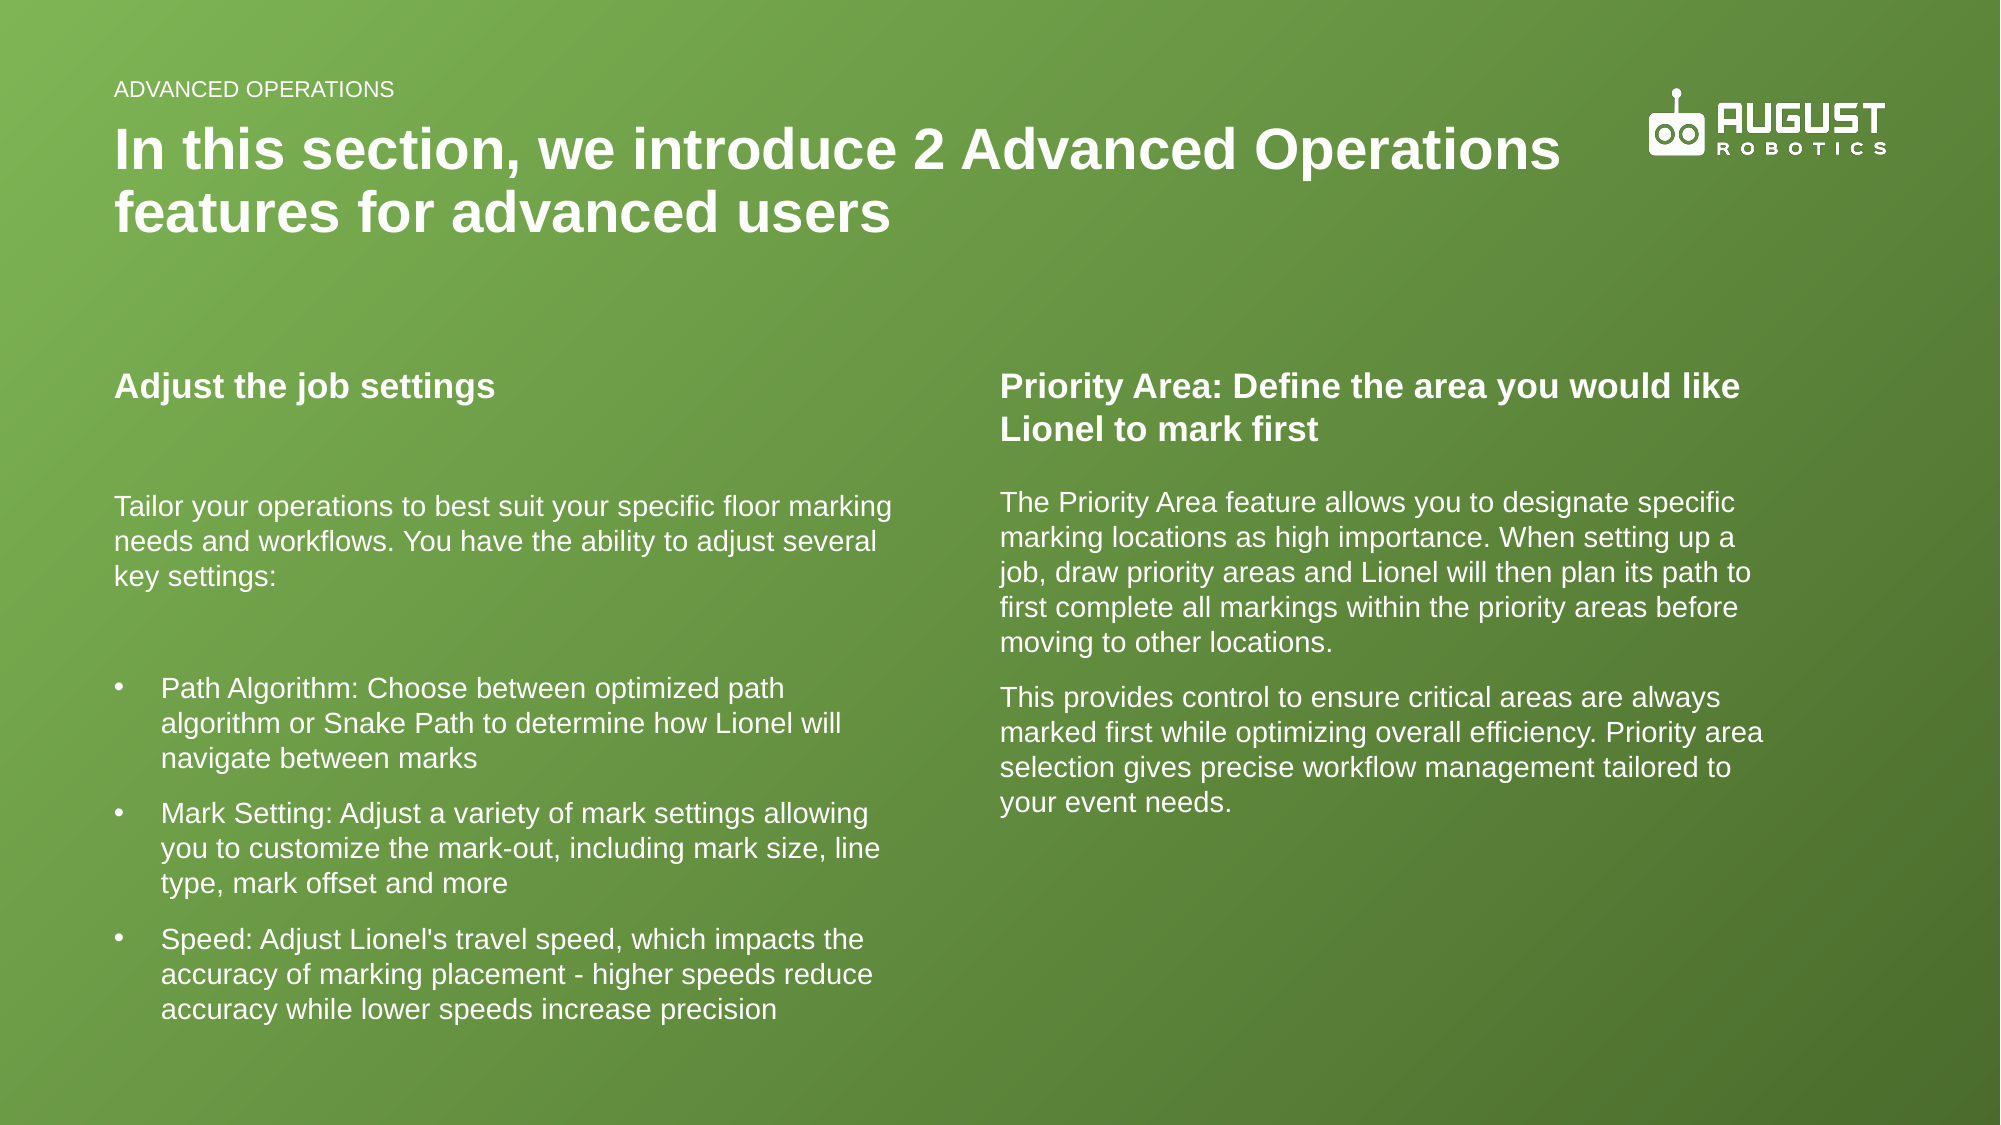

Added March 2024
Advanced operations
# In this section, we introduce 2 Advanced Operations features for advanced users
Adjust the job settings
Priority Area: Define the area you would like Lionel to mark first
The Priority Area feature allows you to designate specific marking locations as high importance. When setting up a job, draw priority areas and Lionel will then plan its path to first complete all markings within the priority areas before moving to other locations.
This provides control to ensure critical areas are always marked first while optimizing overall efficiency. Priority area selection gives precise workflow management tailored to your event needs.
Tailor your operations to best suit your specific floor marking needs and workflows. You have the ability to adjust several key settings:

Path Algorithm: Choose between optimized path algorithm or Snake Path to determine how Lionel will navigate between marks
Mark Setting: Adjust a variety of mark settings allowing you to customize the mark-out, including mark size, line type, mark offset and more
Speed: Adjust Lionel's travel speed, which impacts the accuracy of marking placement - higher speeds reduce accuracy while lower speeds increase precision